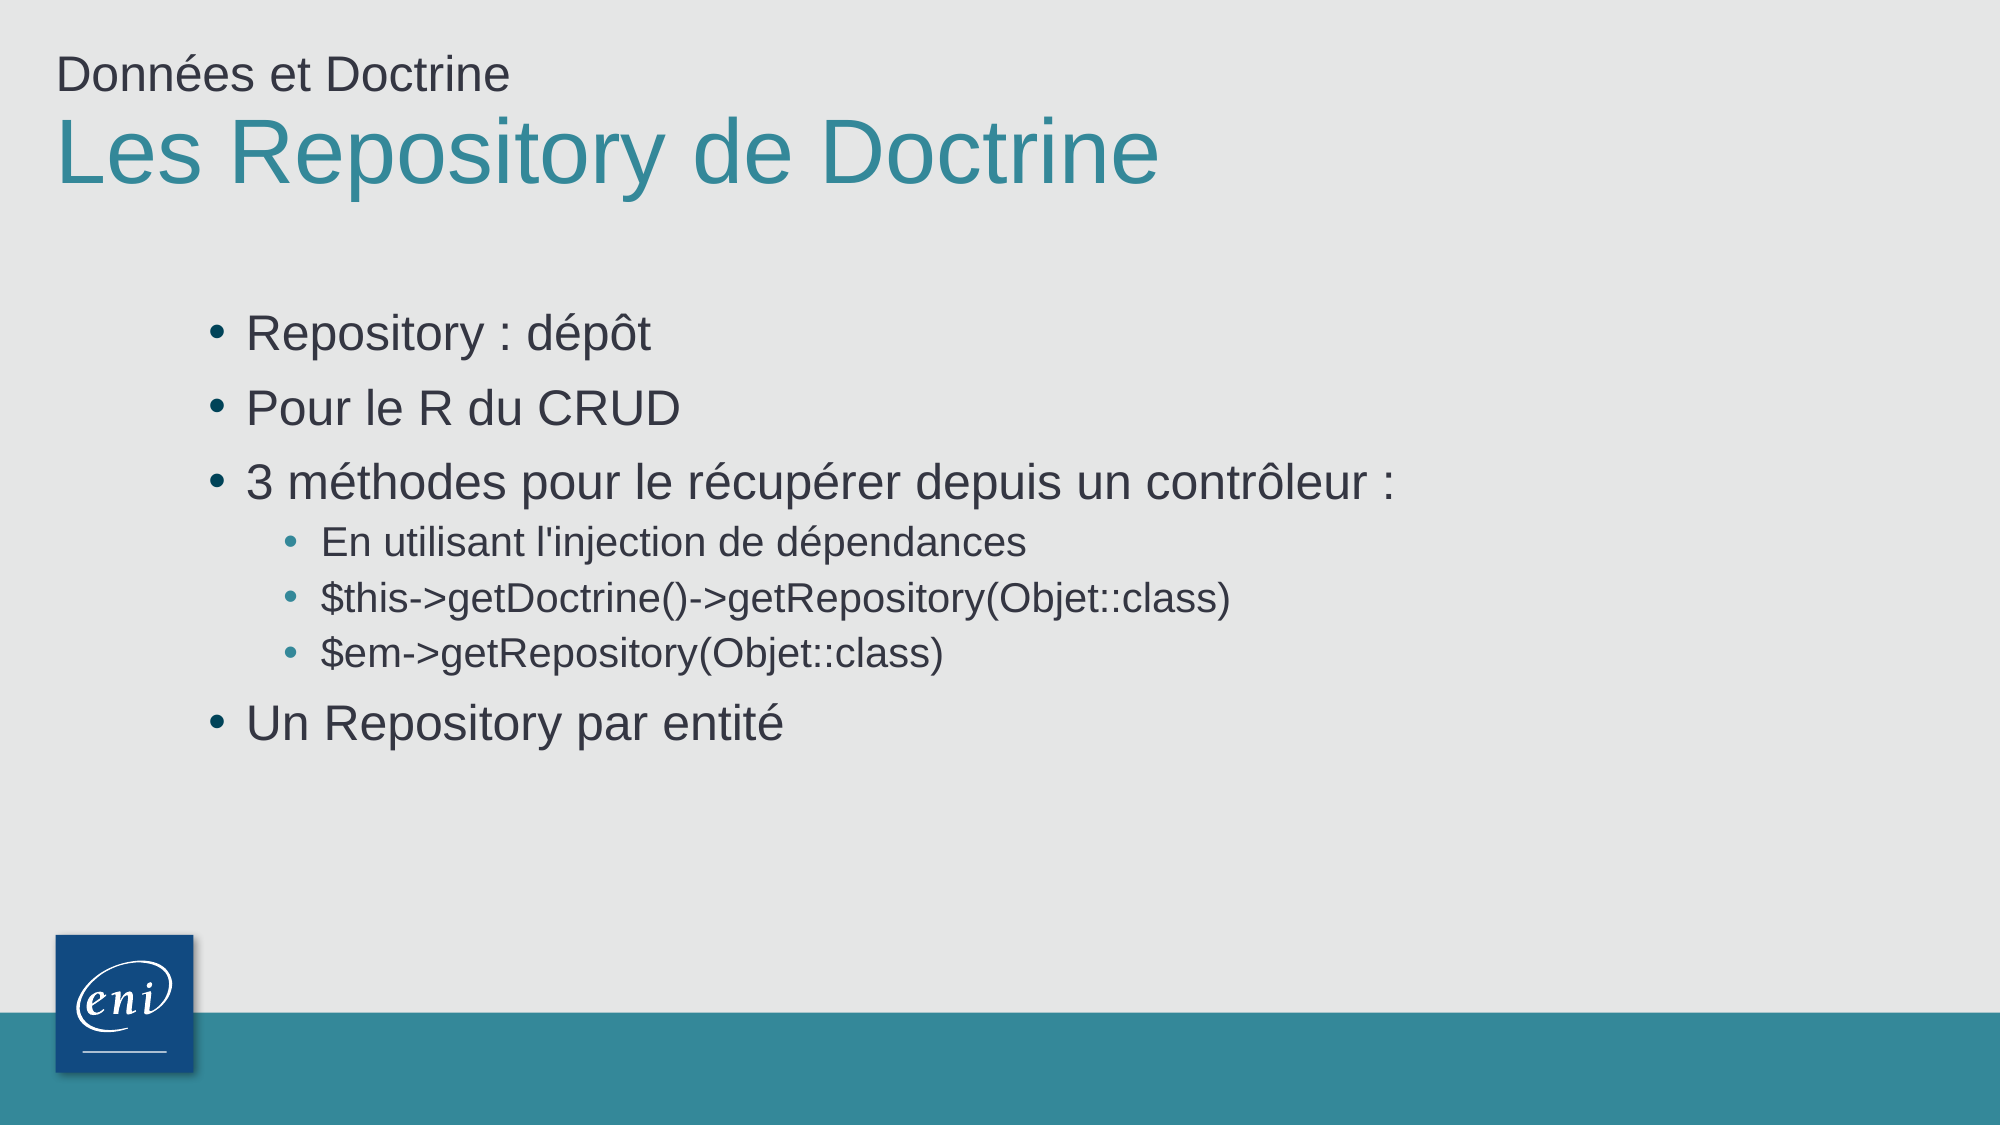

Données et Doctrine
# Les Repository de Doctrine
Repository : dépôt
Pour le R du CRUD
3 méthodes pour le récupérer depuis un contrôleur :
En utilisant l'injection de dépendances
$this->getDoctrine()->getRepository(Objet::class)
$em->getRepository(Objet::class)
Un Repository par entité